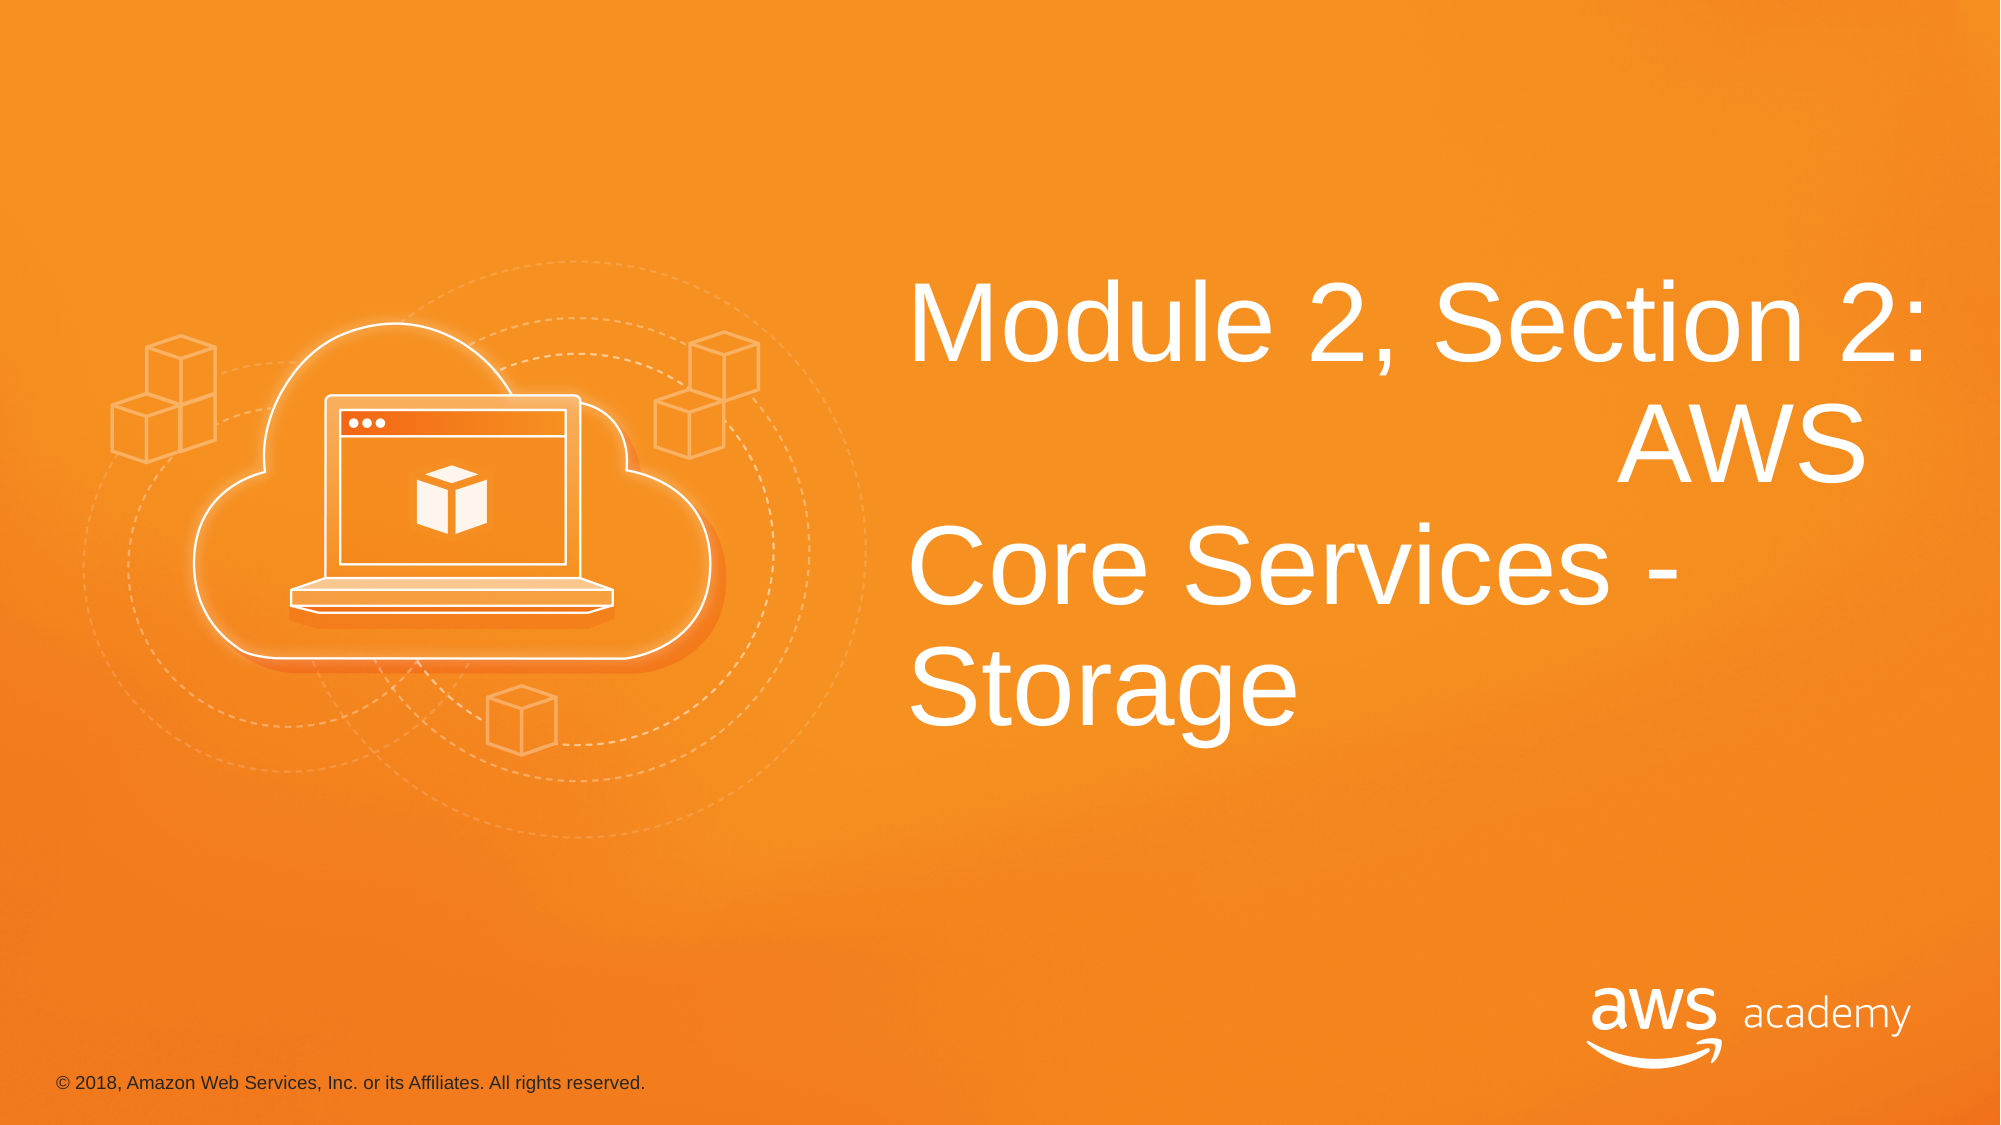

# Module 2, Section 2:                        AWS Core Services - Storage
© 2018, Amazon Web Services, Inc. or its Affiliates. All rights reserved.